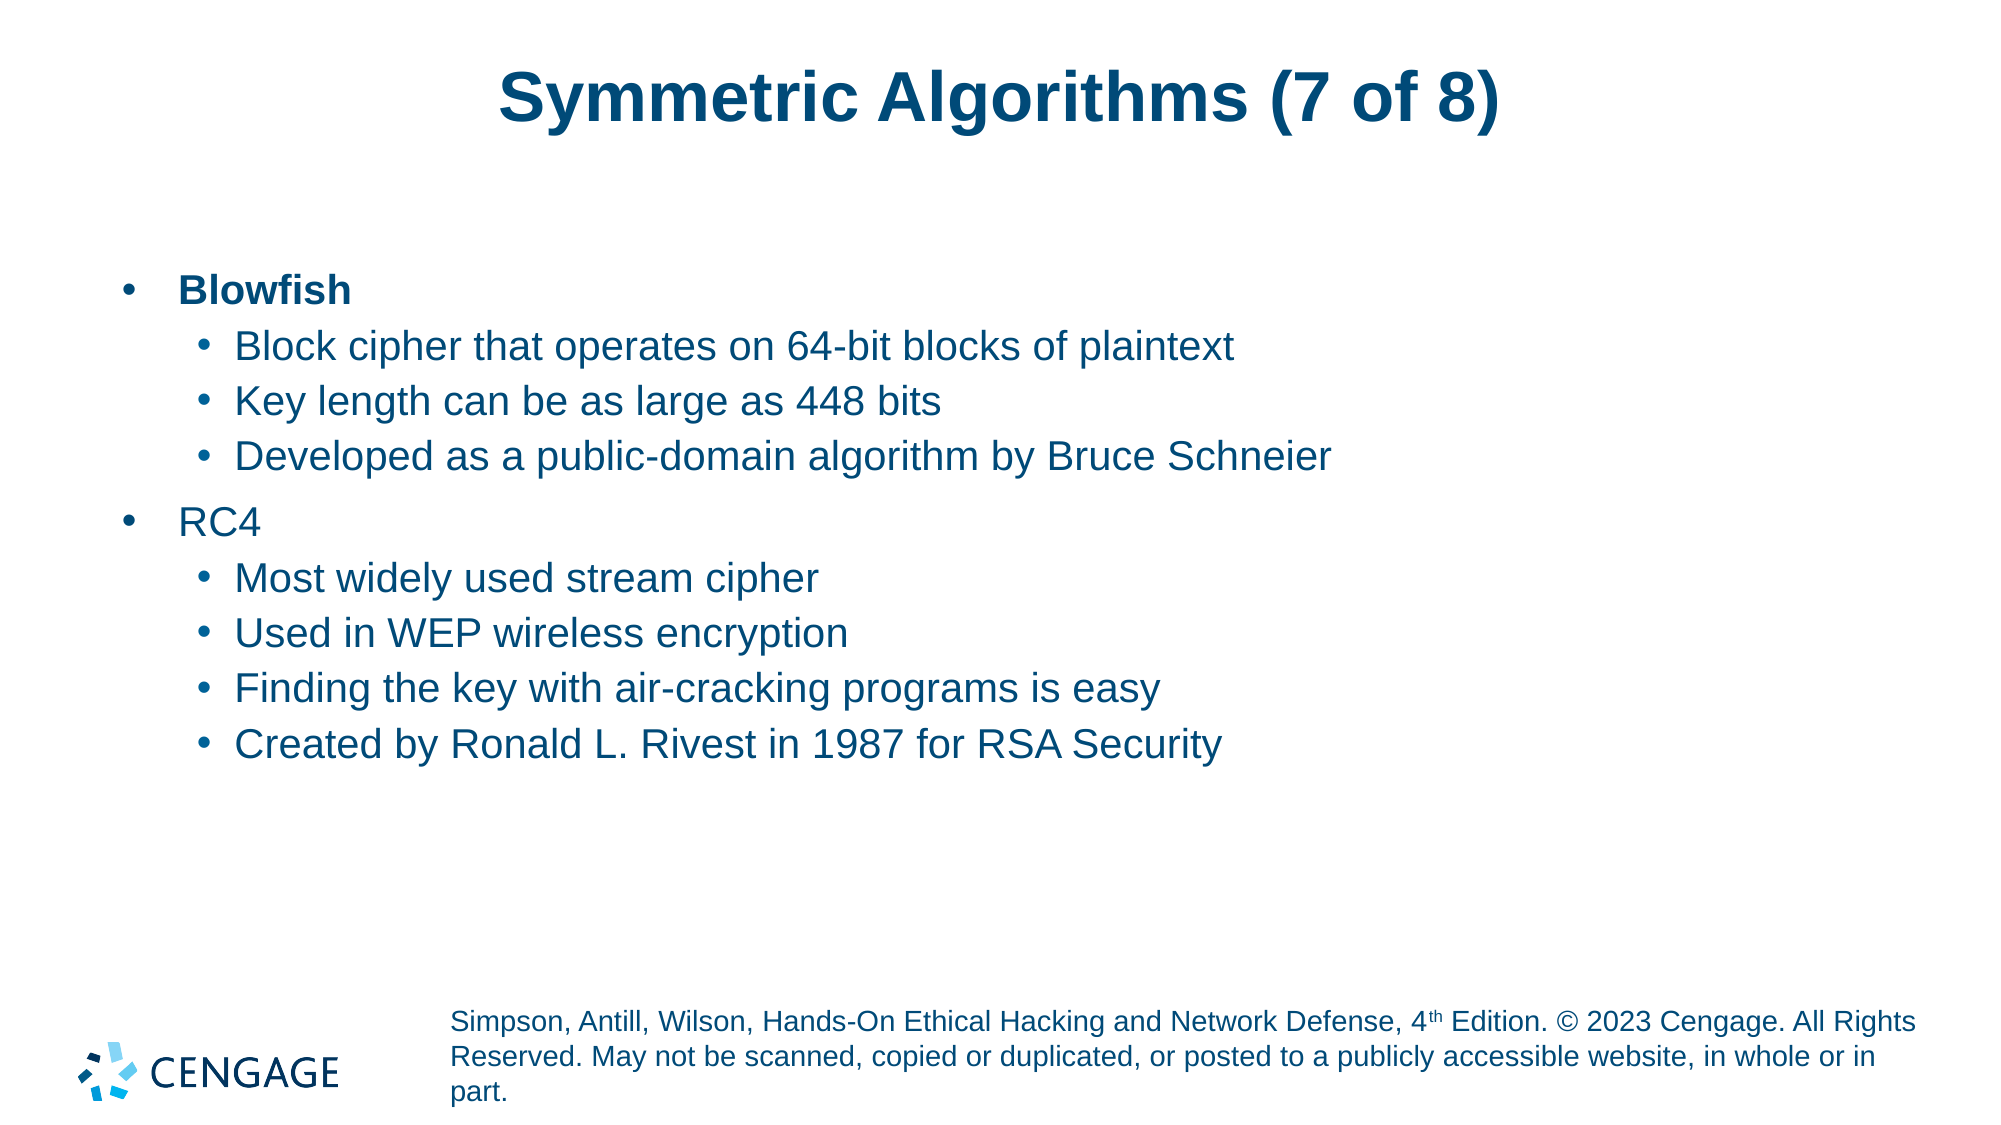

# Symmetric Algorithms (7 of 8)
Blowfish
Block cipher that operates on 64-bit blocks of plaintext
Key length can be as large as 448 bits
Developed as a public-domain algorithm by Bruce Schneier
RC4
Most widely used stream cipher
Used in WEP wireless encryption
Finding the key with air-cracking programs is easy
Created by Ronald L. Rivest in 1987 for RSA Security